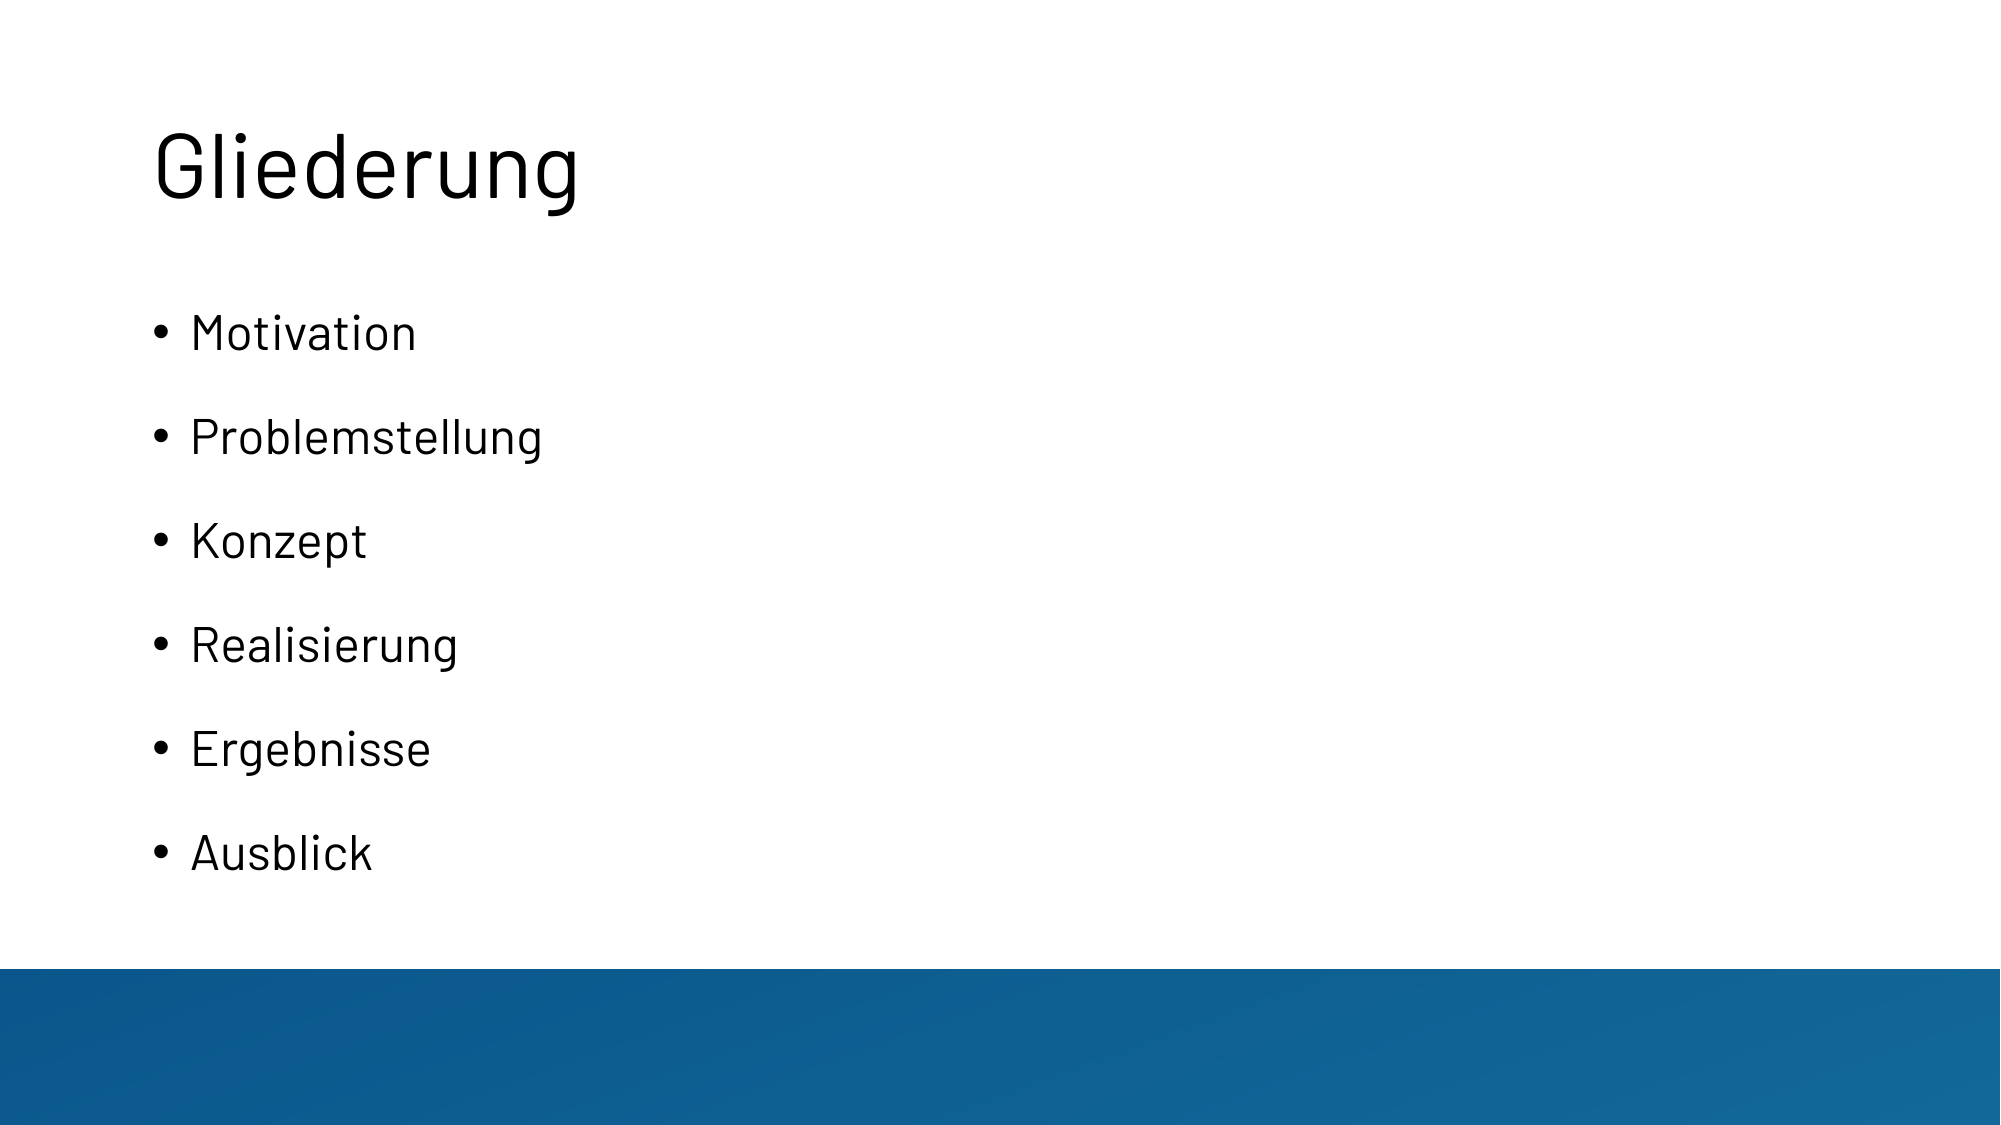

# Gliederung
Motivation
Problemstellung
Konzept
Realisierung
Ergebnisse
Ausblick